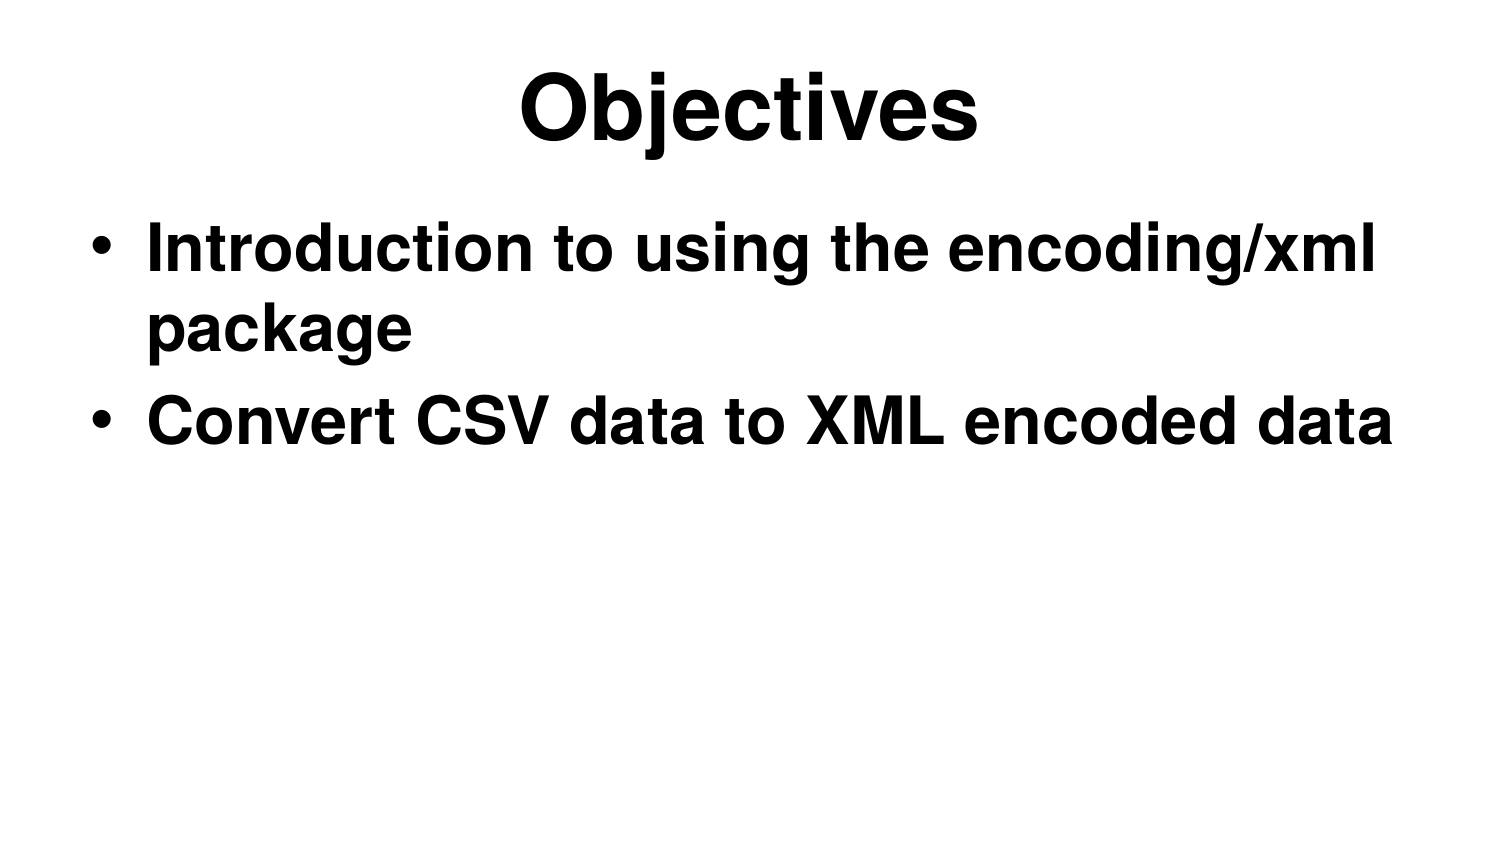

# Objectives
Introduction to using the encoding/xml package
Convert CSV data to XML encoded data